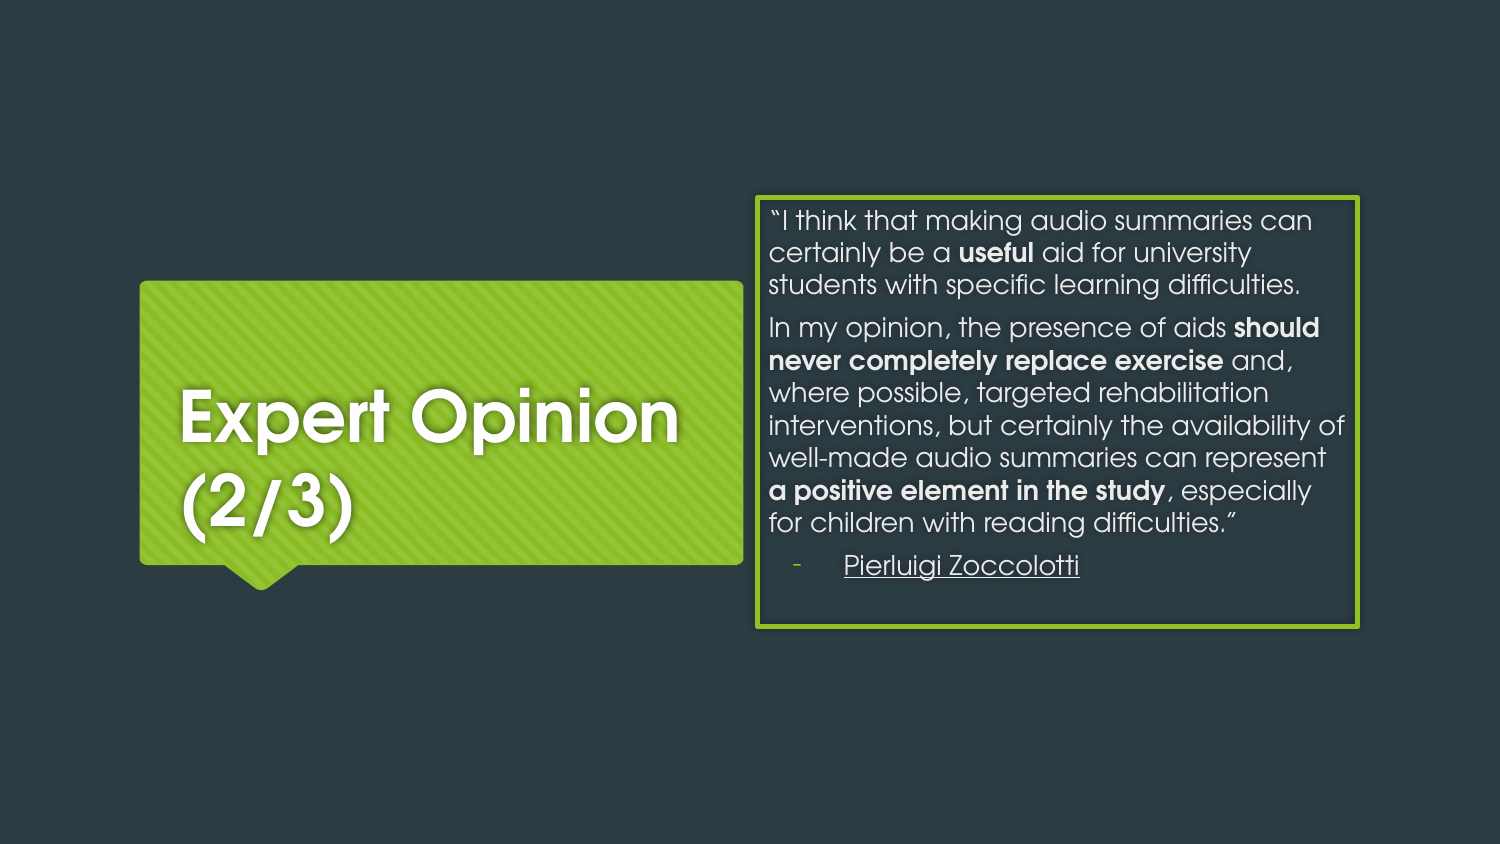

“I think that making audio summaries can certainly be a useful aid for university students with specific learning difficulties.
In my opinion, the presence of aids should never completely replace exercise and, where possible, targeted rehabilitation interventions, but certainly the availability of well-made audio summaries can represent a positive element in the study, especially for children with reading difficulties.”
Pierluigi Zoccolotti
# Expert Opinion (2/3)